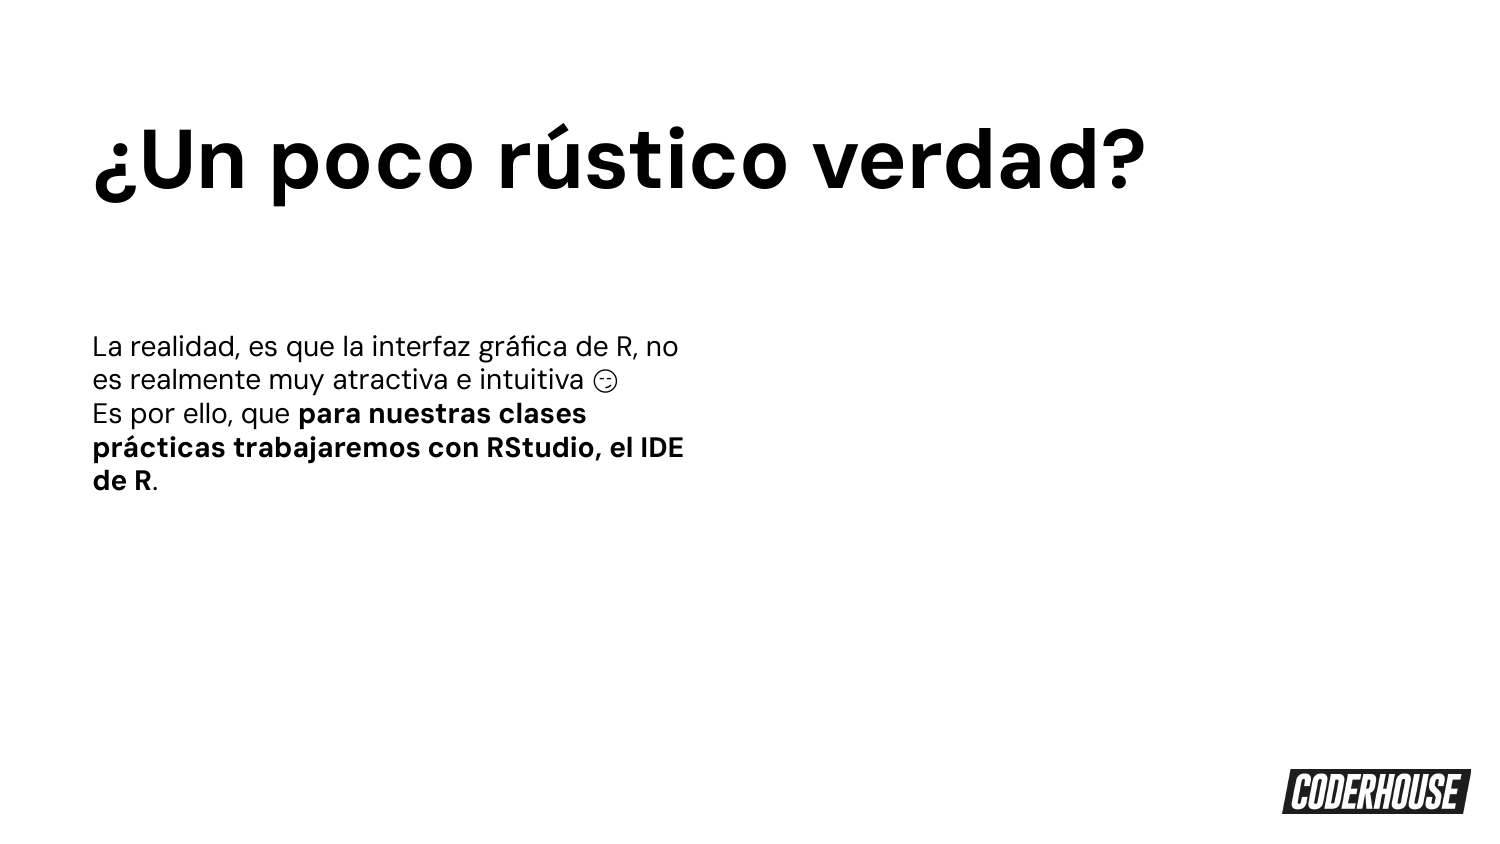

¿Un poco rústico verdad?
La realidad, es que la interfaz gráfica de R, no es realmente muy atractiva e intuitiva 😏
Es por ello, que para nuestras clases prácticas trabajaremos con RStudio, el IDE de R.